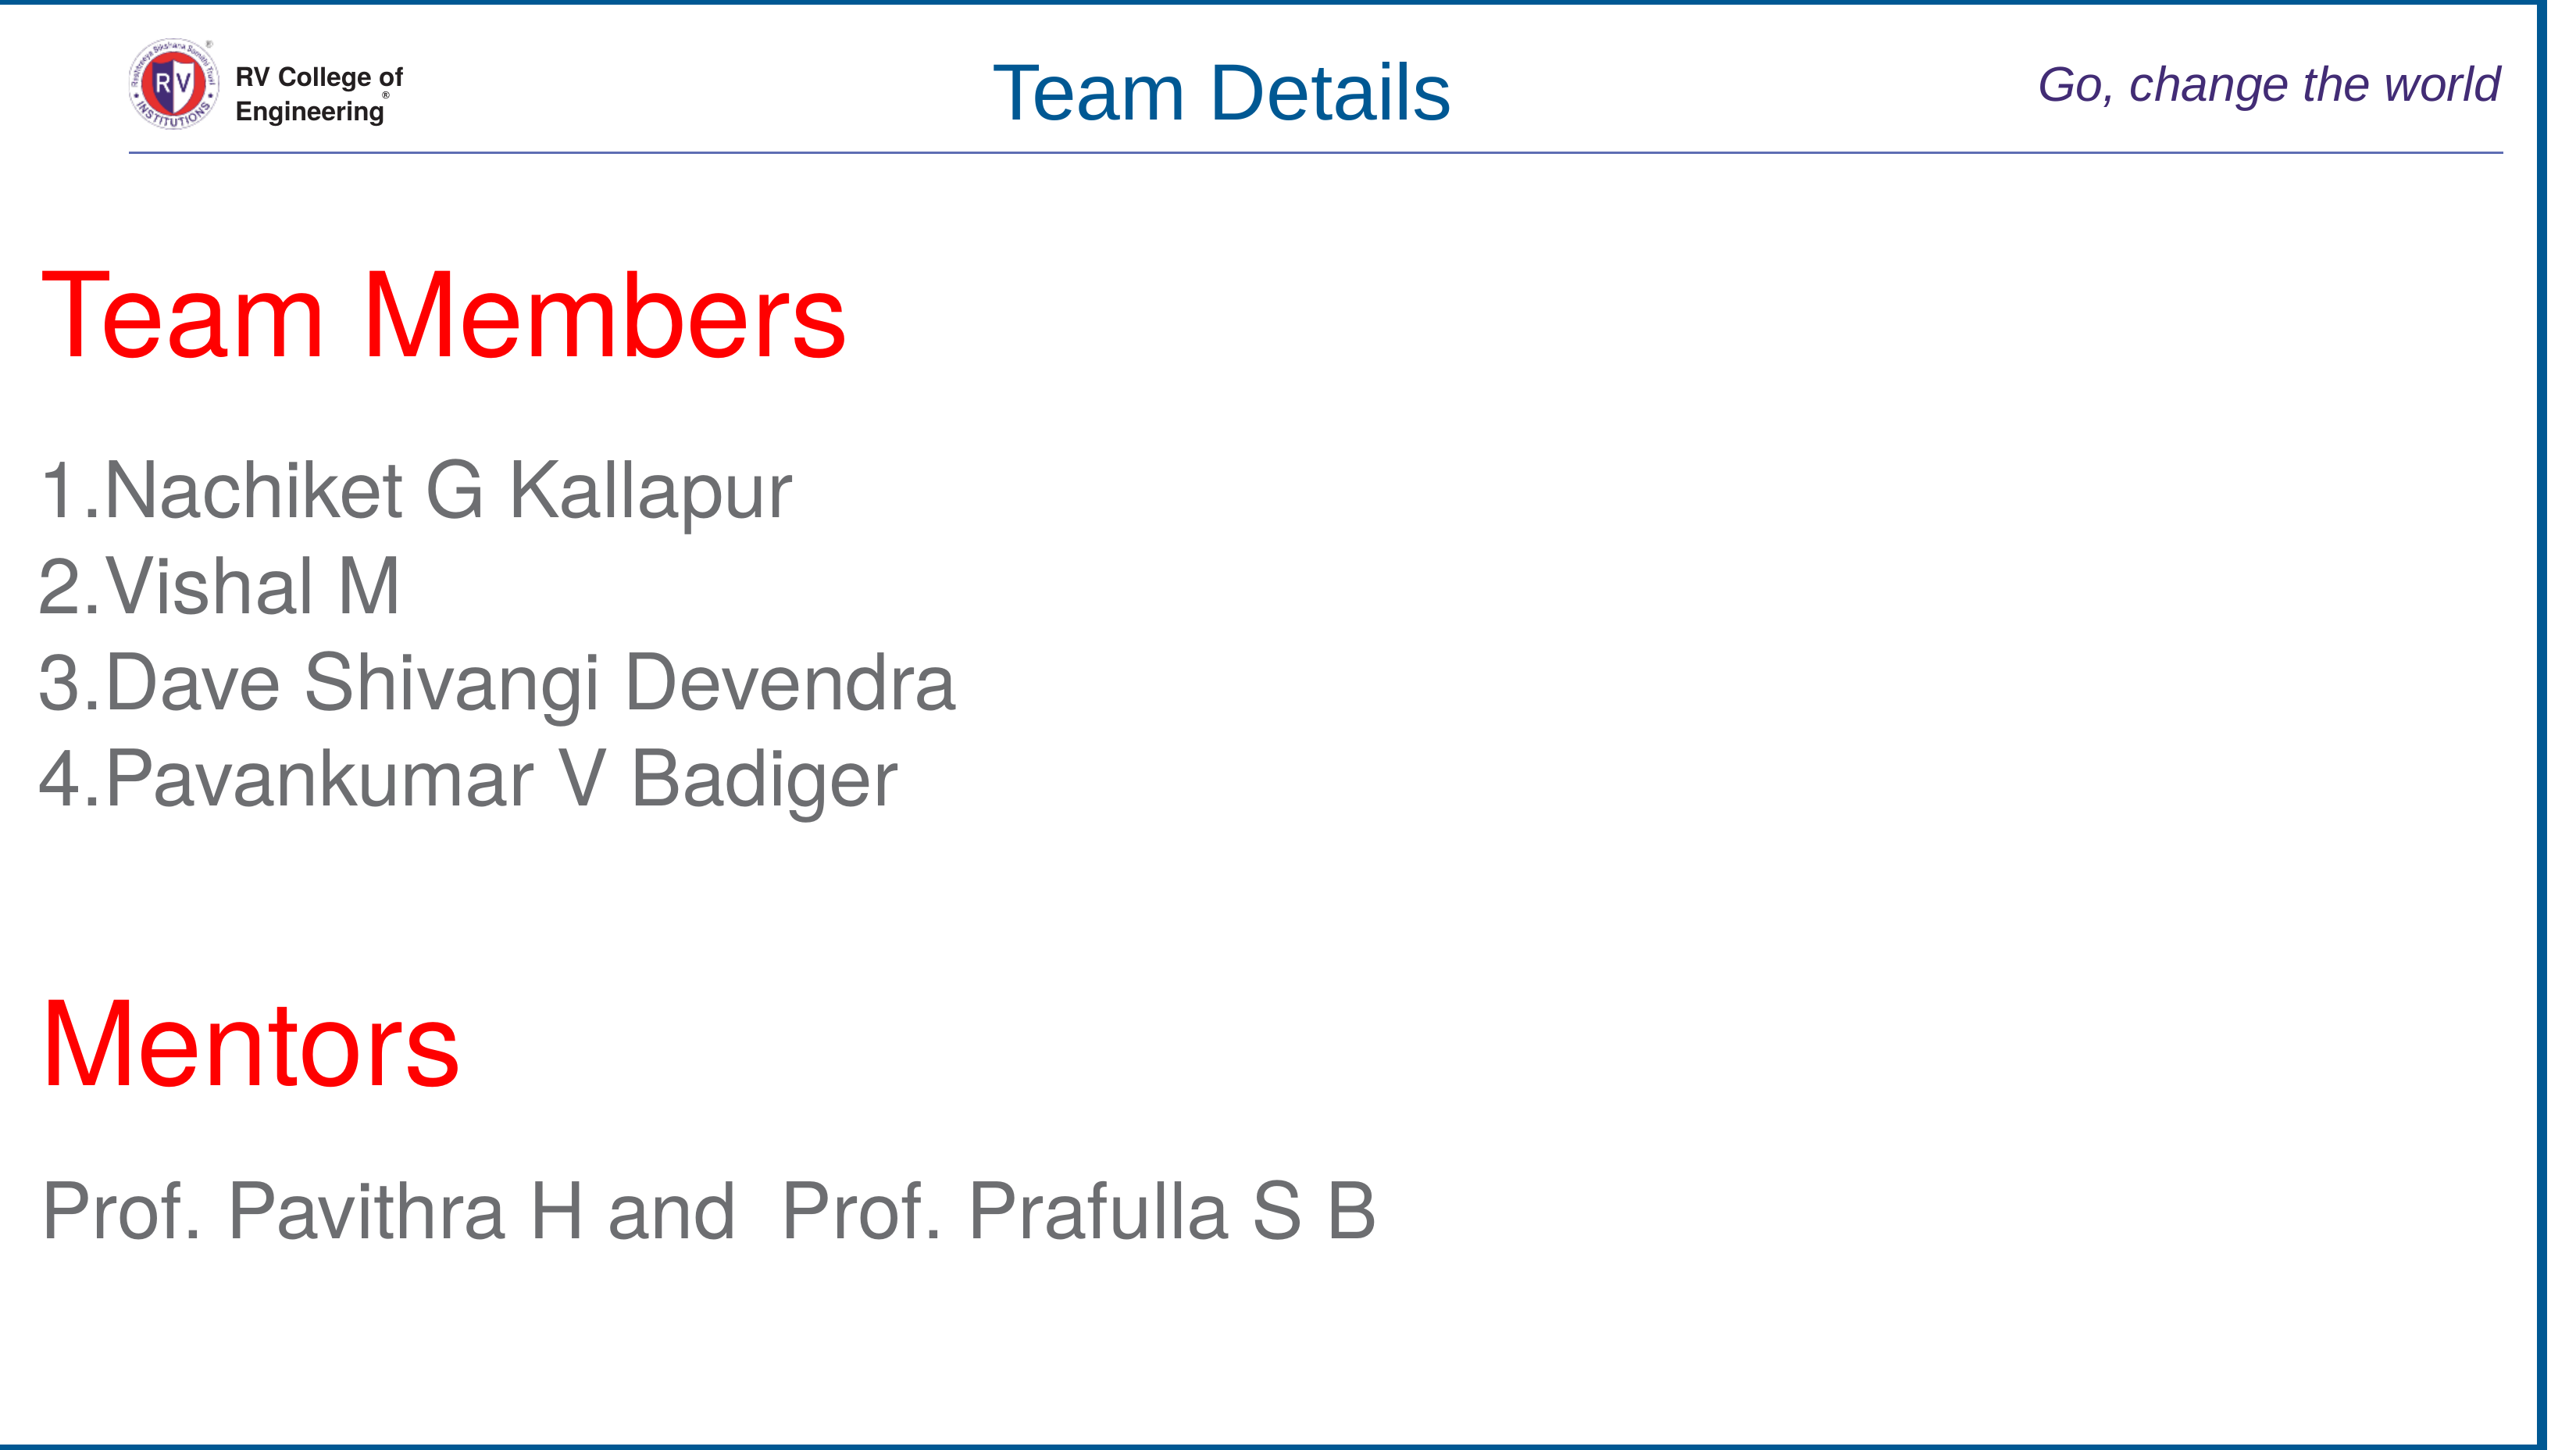

Team Details
# Go, change the world
RV College of
Engineering

Team Members

Nachiket G Kallapur
Vishal M
Dave Shivangi Devendra
Pavankumar V Badiger

Mentors

Prof. Pavithra H and  Prof. Prafulla S B